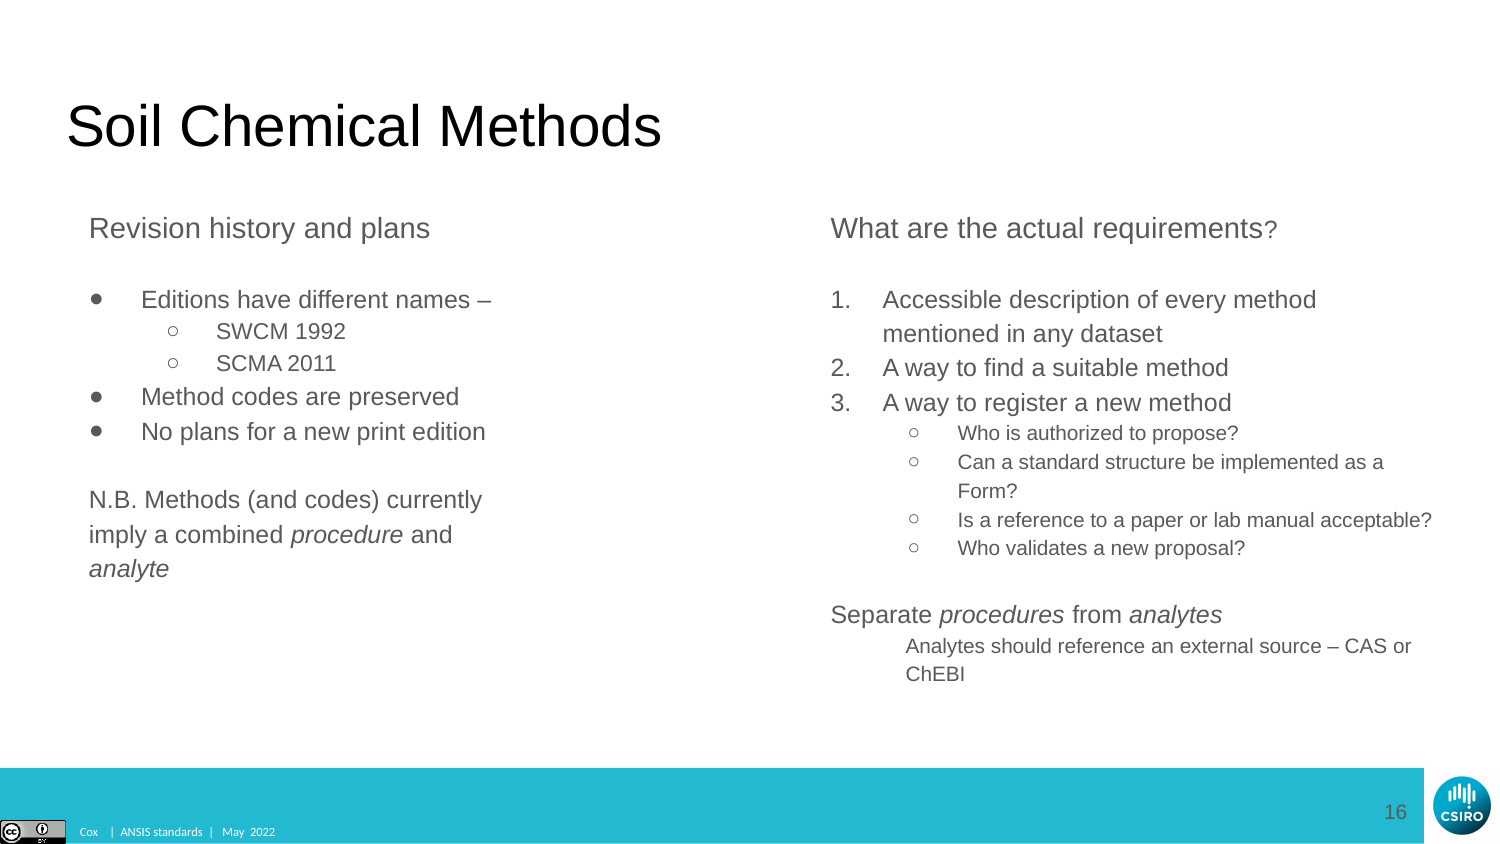

# Soil Chemical Methods
Revision history and plans

Editions have different names –
SWCM 1992
SCMA 2011
Method codes are preserved
No plans for a new print edition

N.B. Methods (and codes) currently imply a combined procedure and analyte
What are the actual requirements?

Accessible description of every method mentioned in any dataset
A way to find a suitable method
A way to register a new method
Who is authorized to propose?
Can a standard structure be implemented as a Form?
Is a reference to a paper or lab manual acceptable?
Who validates a new proposal?

Separate procedures from analytes
Analytes should reference an external source – CAS or ChEBI

16